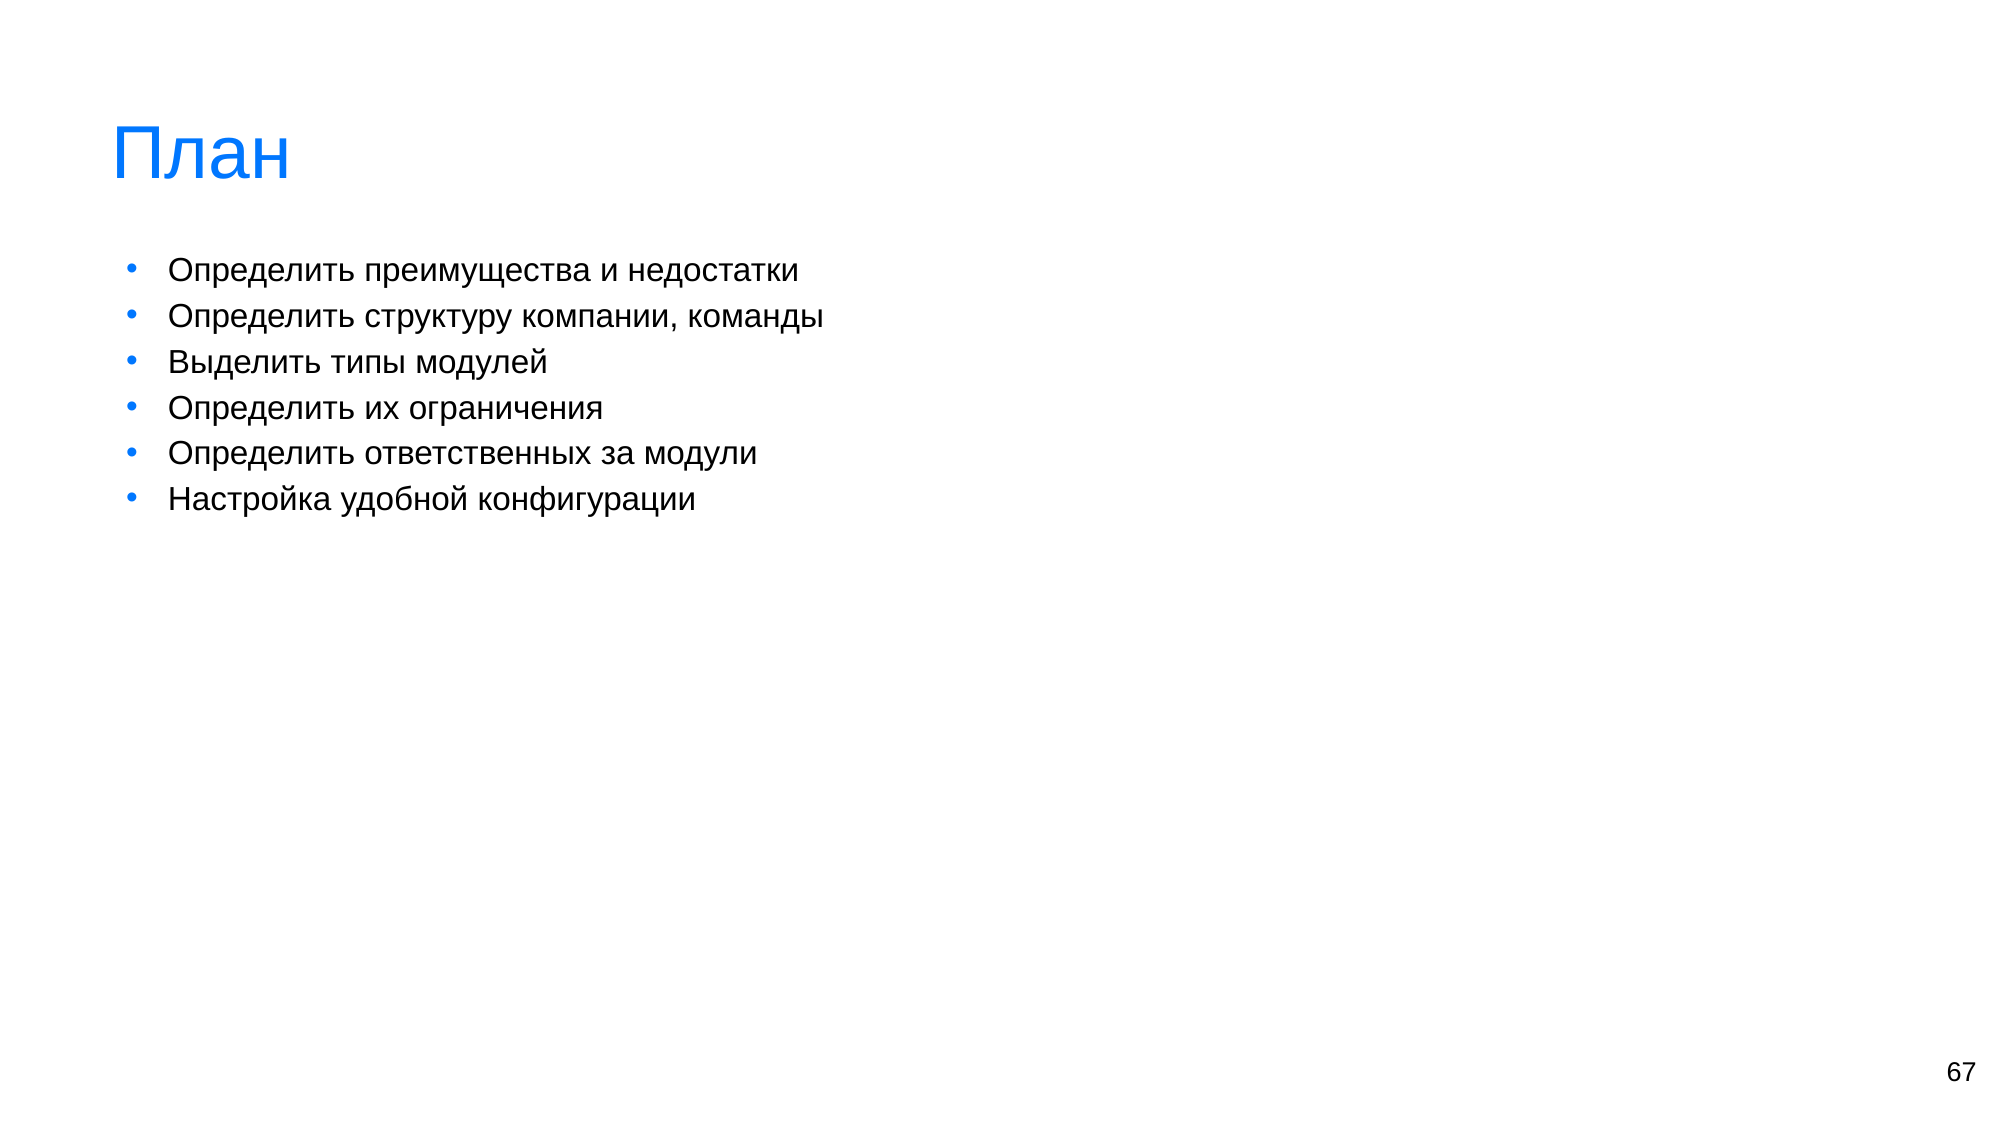

# План

Определить преимущества и недостатки
Определить структуру компании, команды
Выделить типы модулей
Определить их ограничения
Определить ответственных за модули
Настройка удобной конфигурации
67